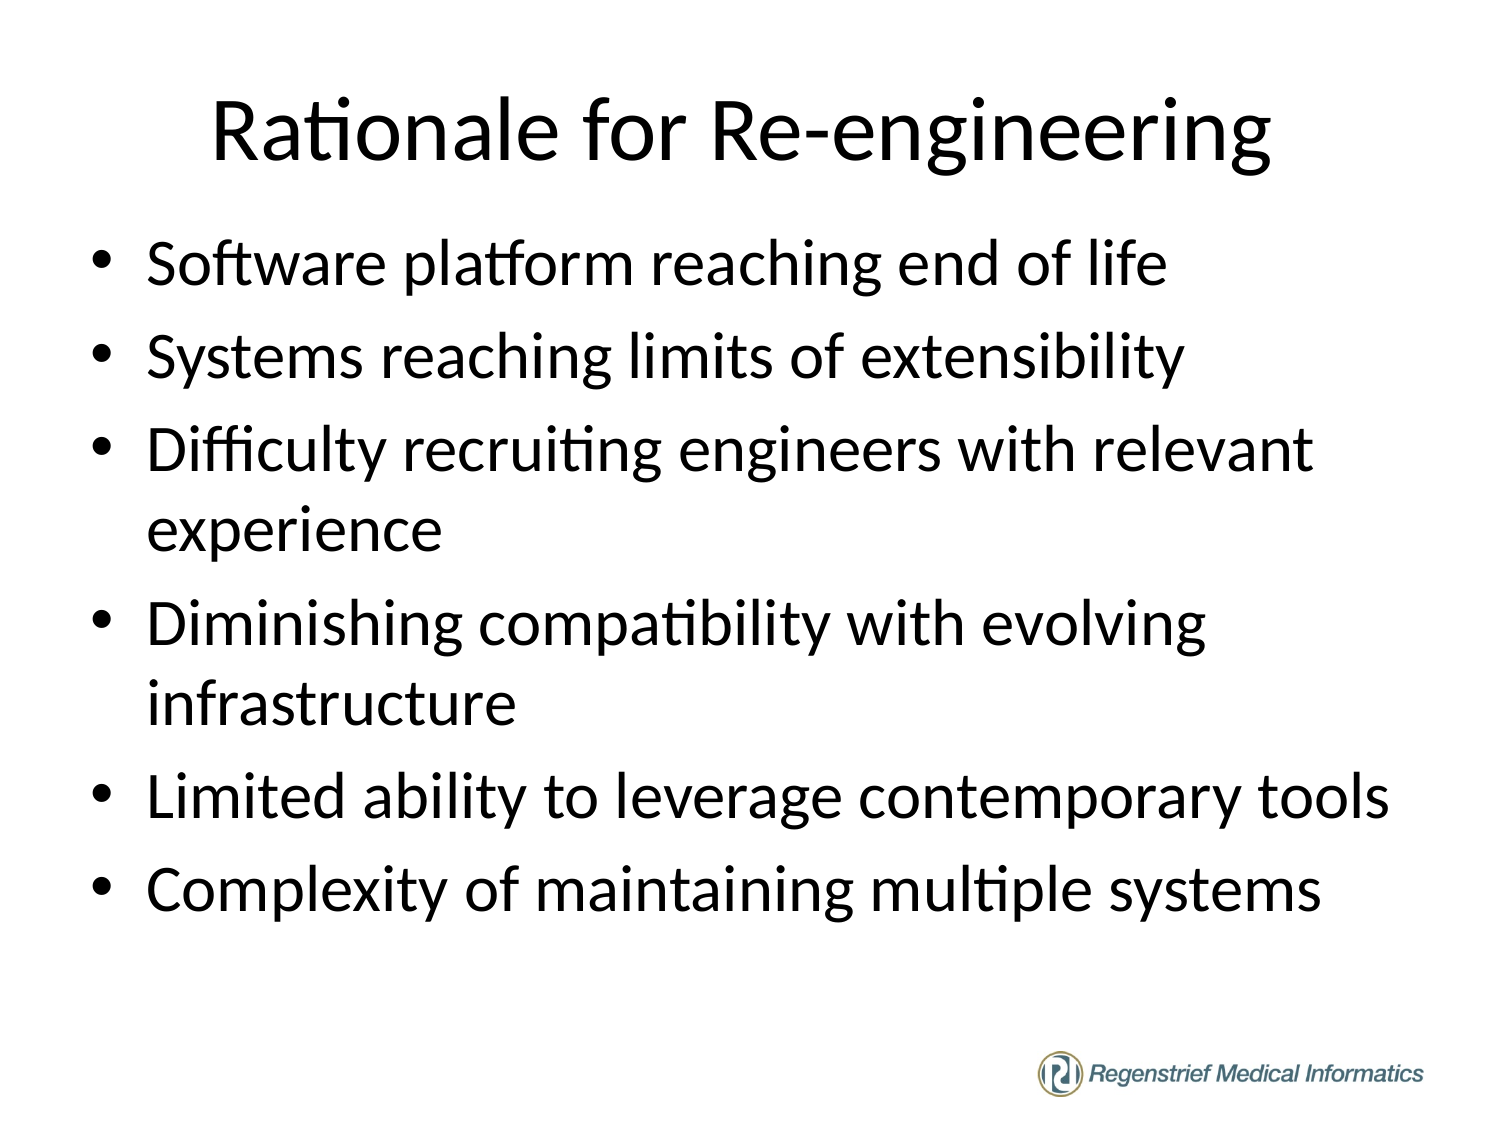

# Rationale for Re-engineering
Software platform reaching end of life
Systems reaching limits of extensibility
Difficulty recruiting engineers with relevant experience
Diminishing compatibility with evolving infrastructure
Limited ability to leverage contemporary tools
Complexity of maintaining multiple systems